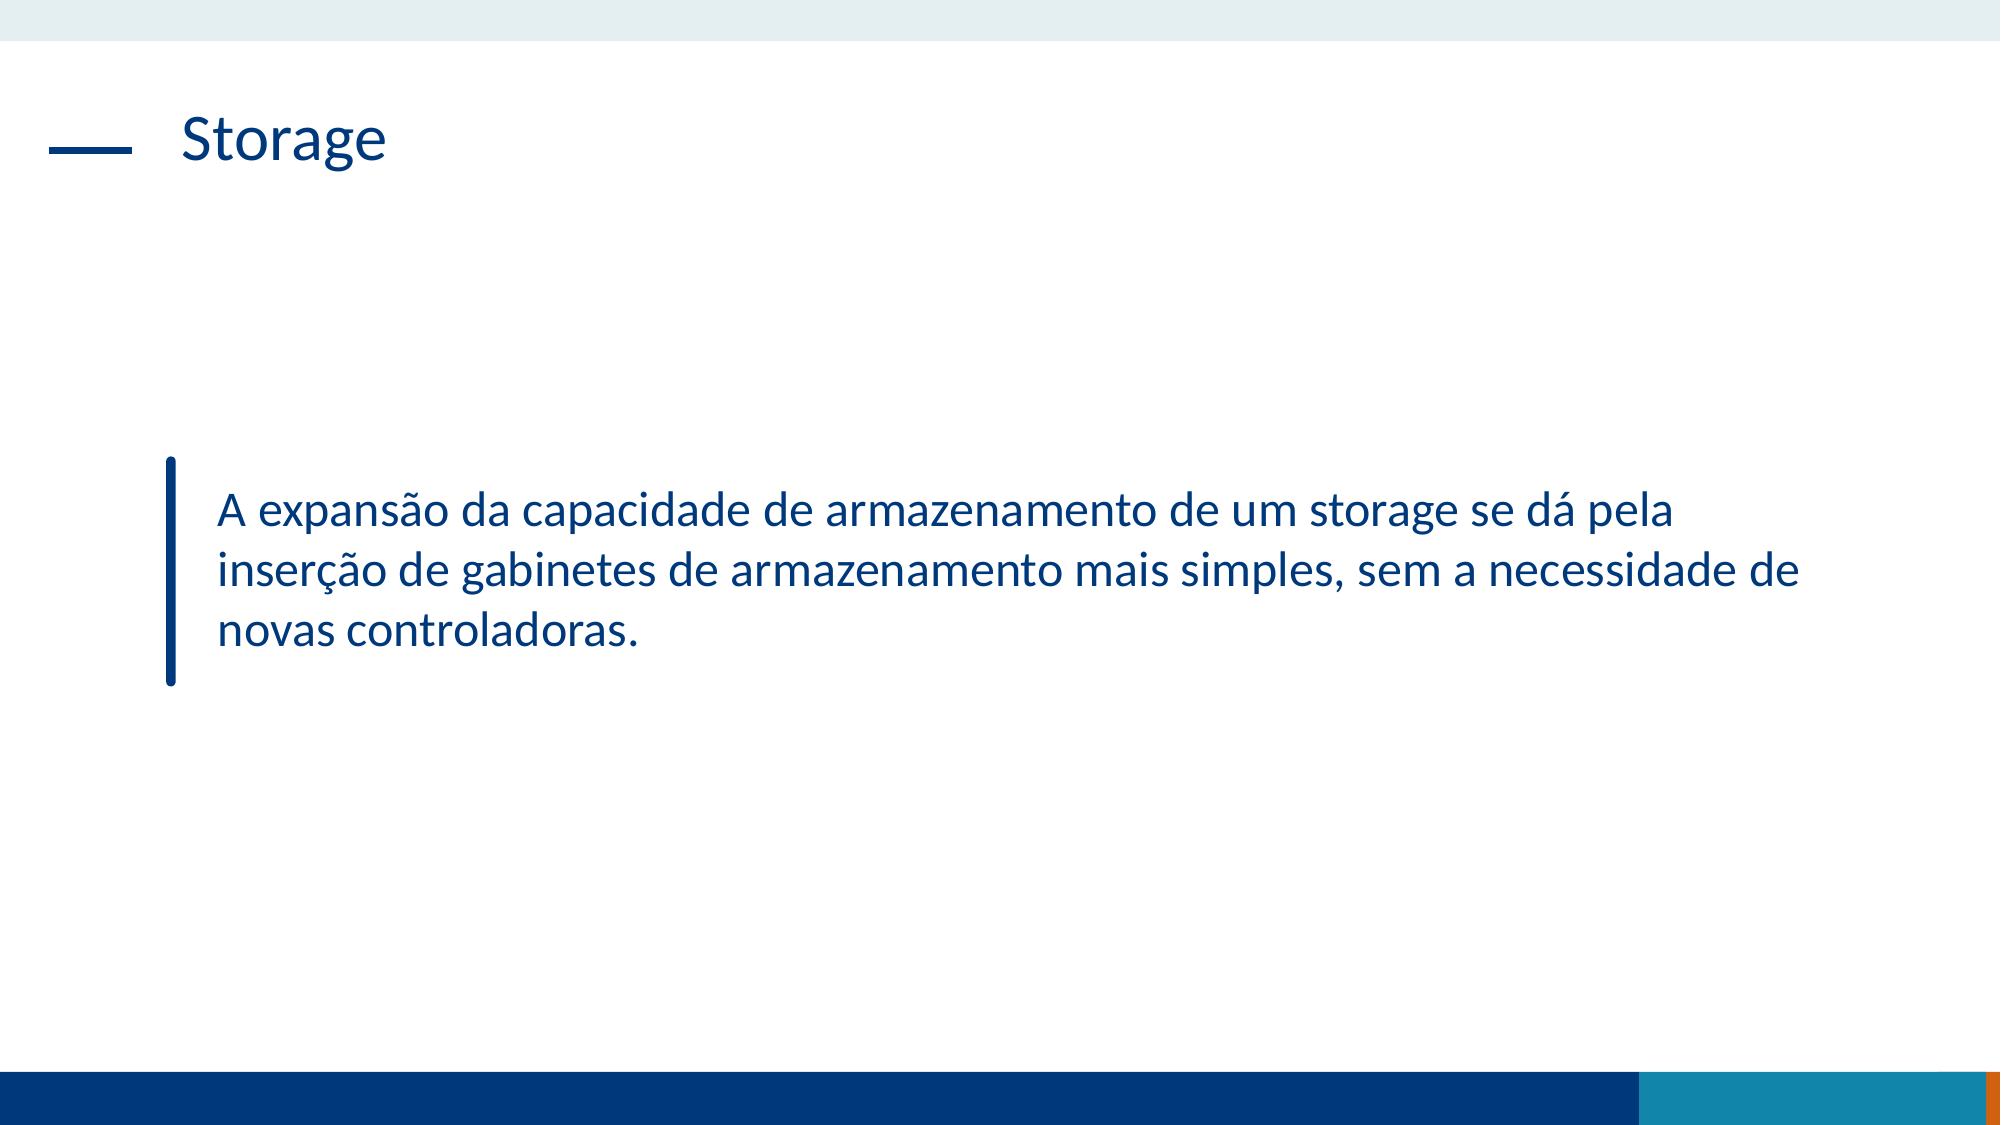

Storage

A expansão da capacidade de armazenamento de um storage se dá pela inserção de gabinetes de armazenamento mais simples, sem a necessidade de novas controladoras.